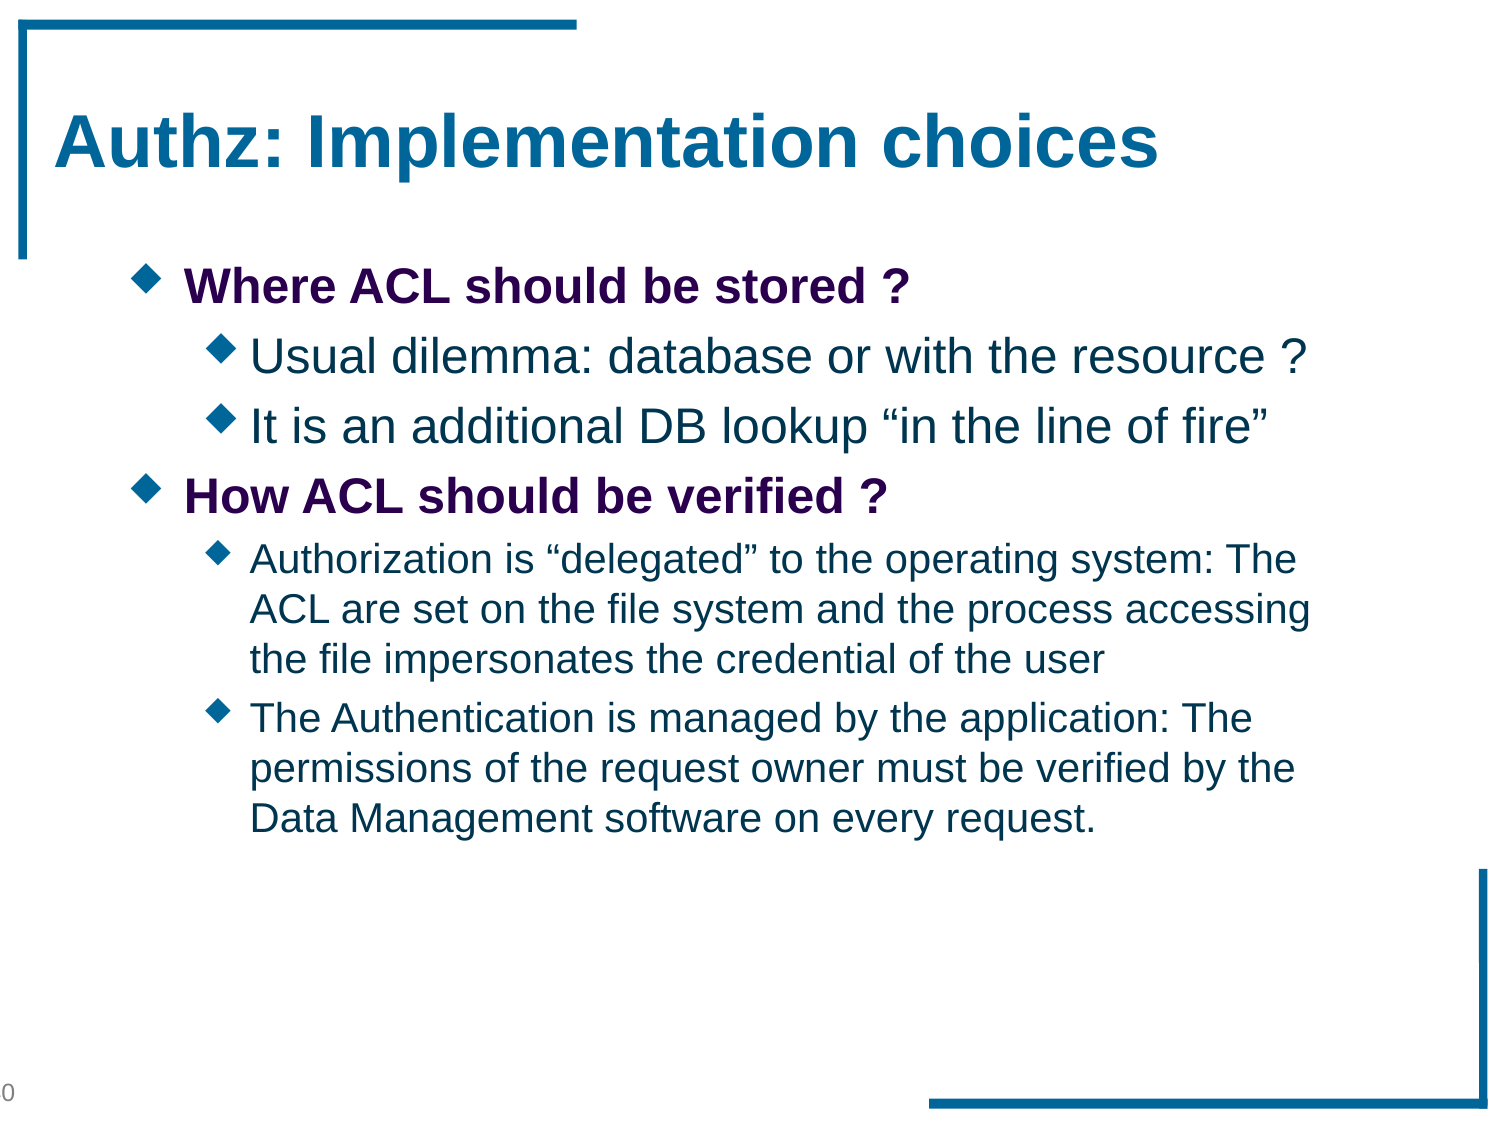

# Authz: Implementation choices
Where ACL should be stored ?
Usual dilemma: database or with the resource ?
It is an additional DB lookup “in the line of fire”
How ACL should be verified ?
Authorization is “delegated” to the operating system: The ACL are set on the file system and the process accessing the file impersonates the credential of the user
The Authentication is managed by the application: The permissions of the request owner must be verified by the Data Management software on every request.